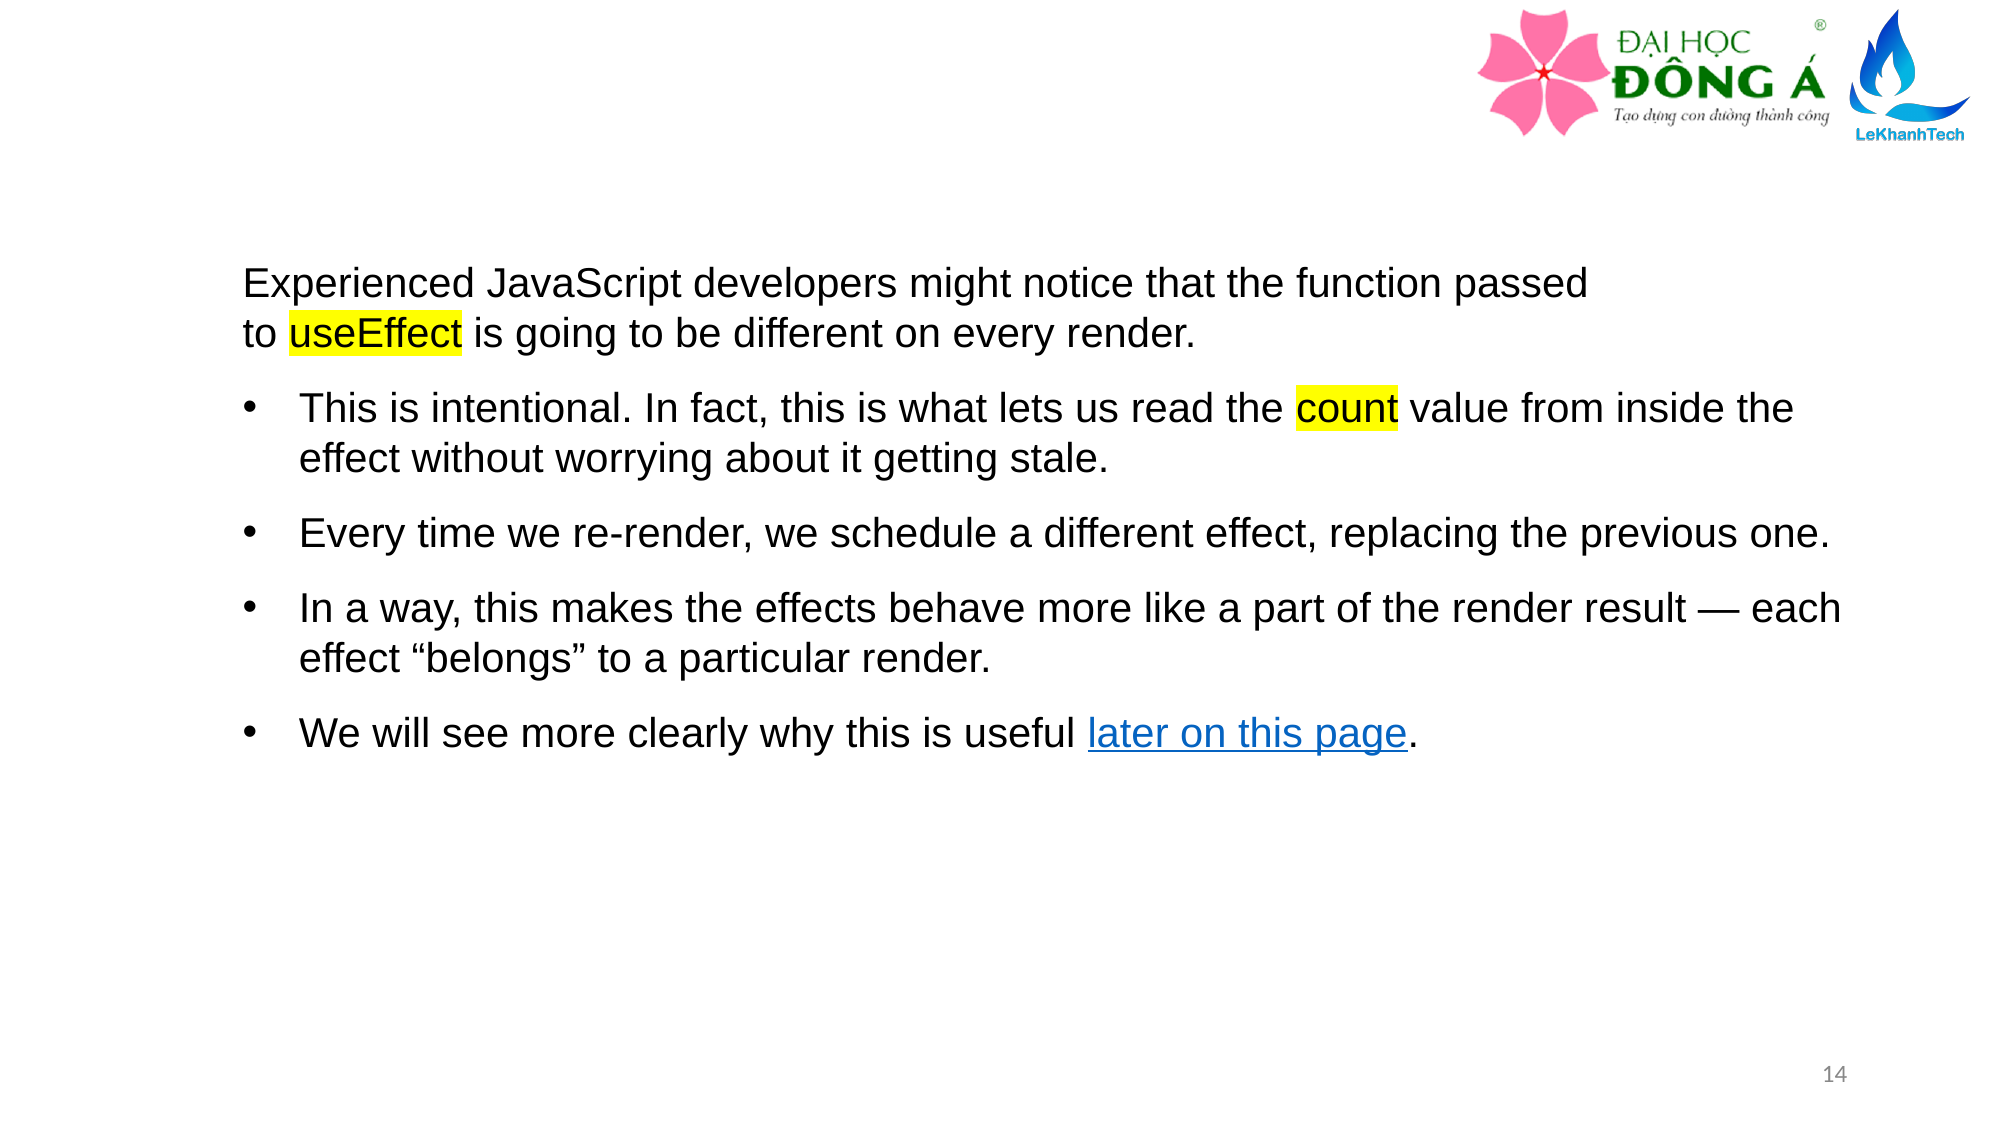

Experienced JavaScript developers might notice that the function passed to useEffect is going to be different on every render.
This is intentional. In fact, this is what lets us read the count value from inside the effect without worrying about it getting stale.
Every time we re-render, we schedule a different effect, replacing the previous one.
In a way, this makes the effects behave more like a part of the render result — each effect “belongs” to a particular render.
We will see more clearly why this is useful later on this page.
14